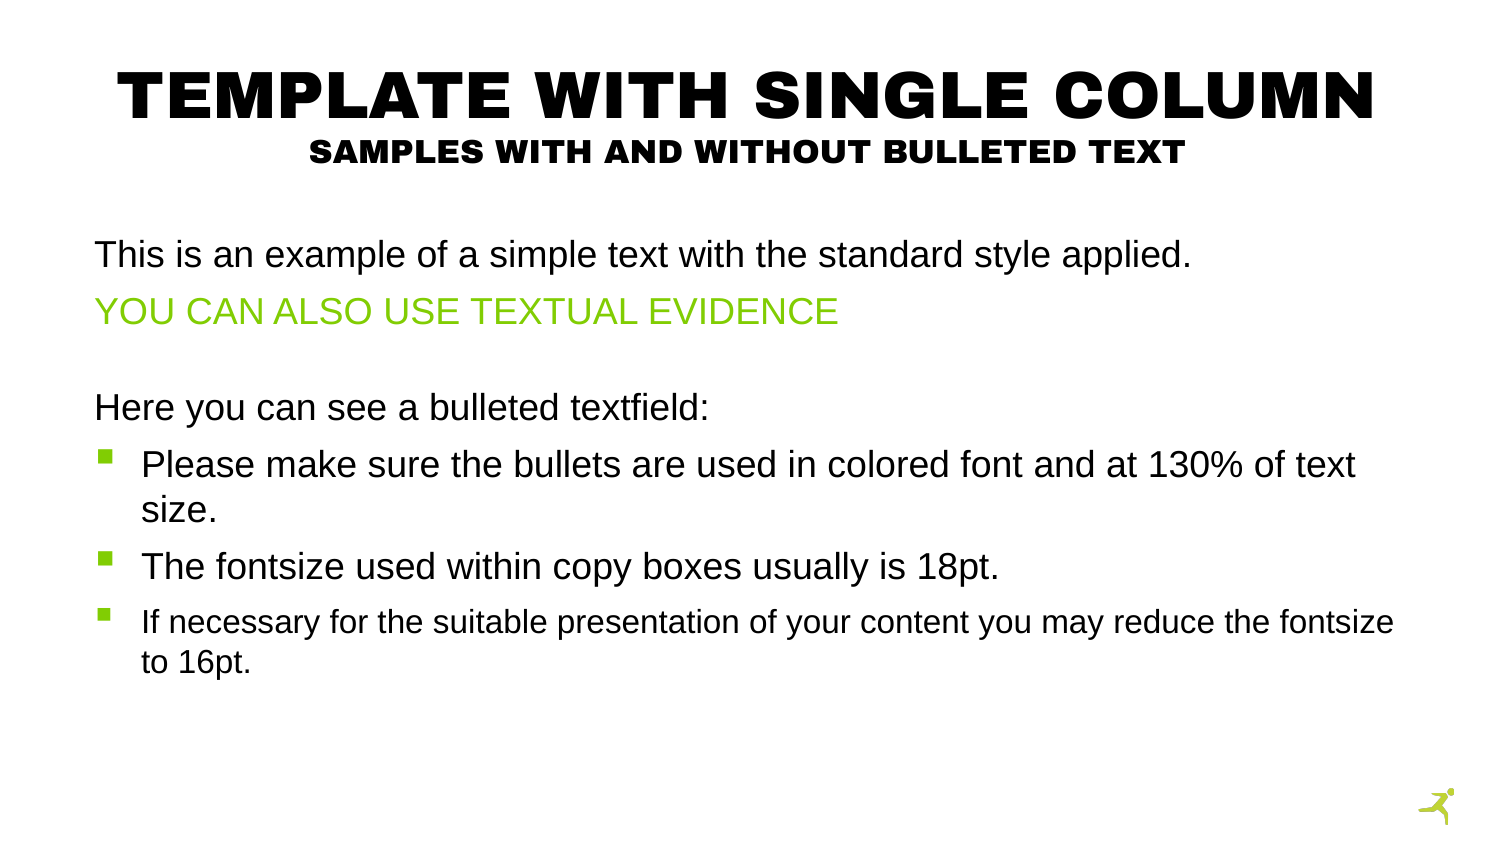

# TEMPLATE WITH SINGLE COLUMN
Samples WITH AND WITHOUT BULLETED TEXT
This is an example of a simple text with the standard style applied.
YOU CAN ALSO USE TEXTUAL EVIDENCE

Here you can see a bulleted textfield:
Please make sure the bullets are used in colored font and at 130% of text size.
The fontsize used within copy boxes usually is 18pt.
If necessary for the suitable presentation of your content you may reduce the fontsize to 16pt.